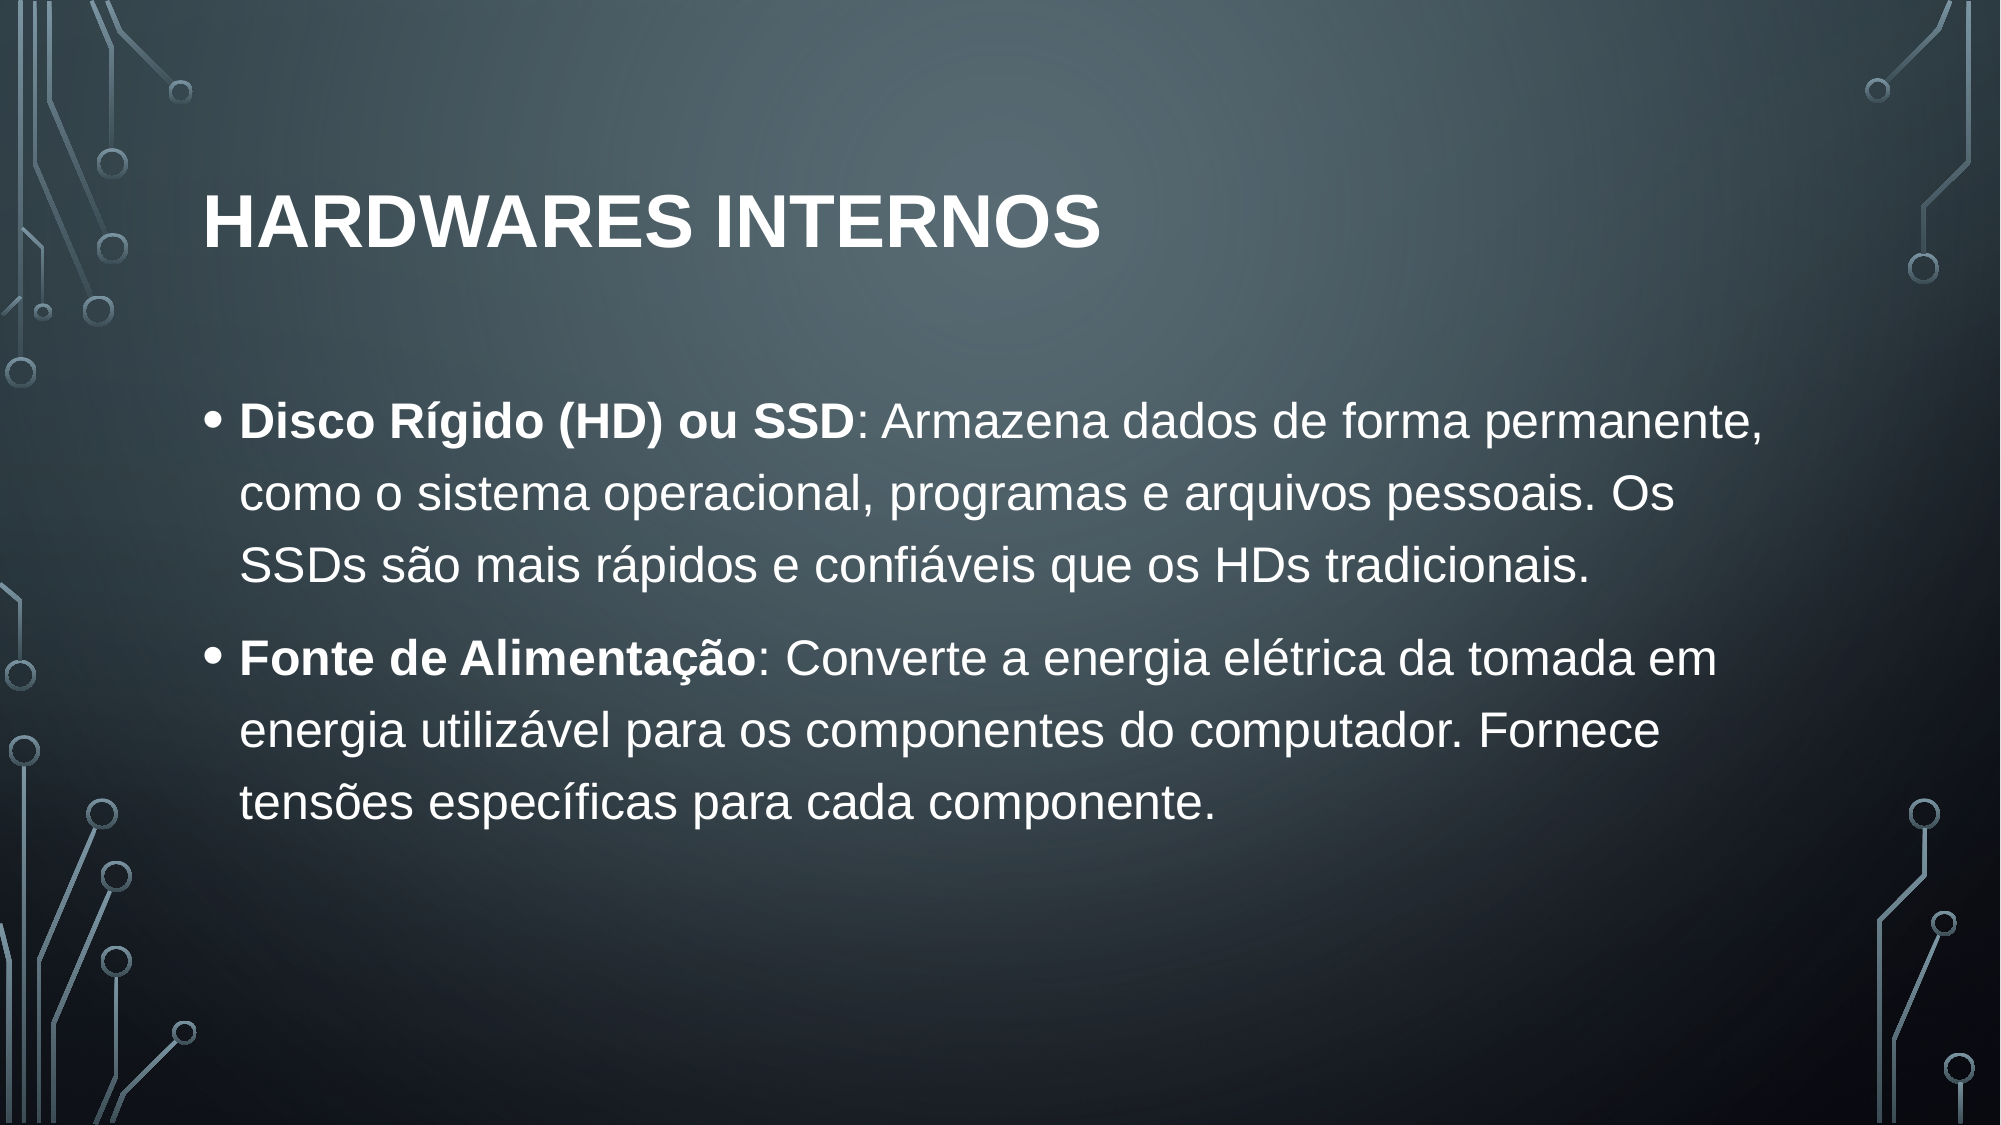

# Hardwares internos
Disco Rígido (HD) ou SSD: Armazena dados de forma permanente, como o sistema operacional, programas e arquivos pessoais. Os SSDs são mais rápidos e confiáveis que os HDs tradicionais.
Fonte de Alimentação: Converte a energia elétrica da tomada em energia utilizável para os componentes do computador. Fornece tensões específicas para cada componente.